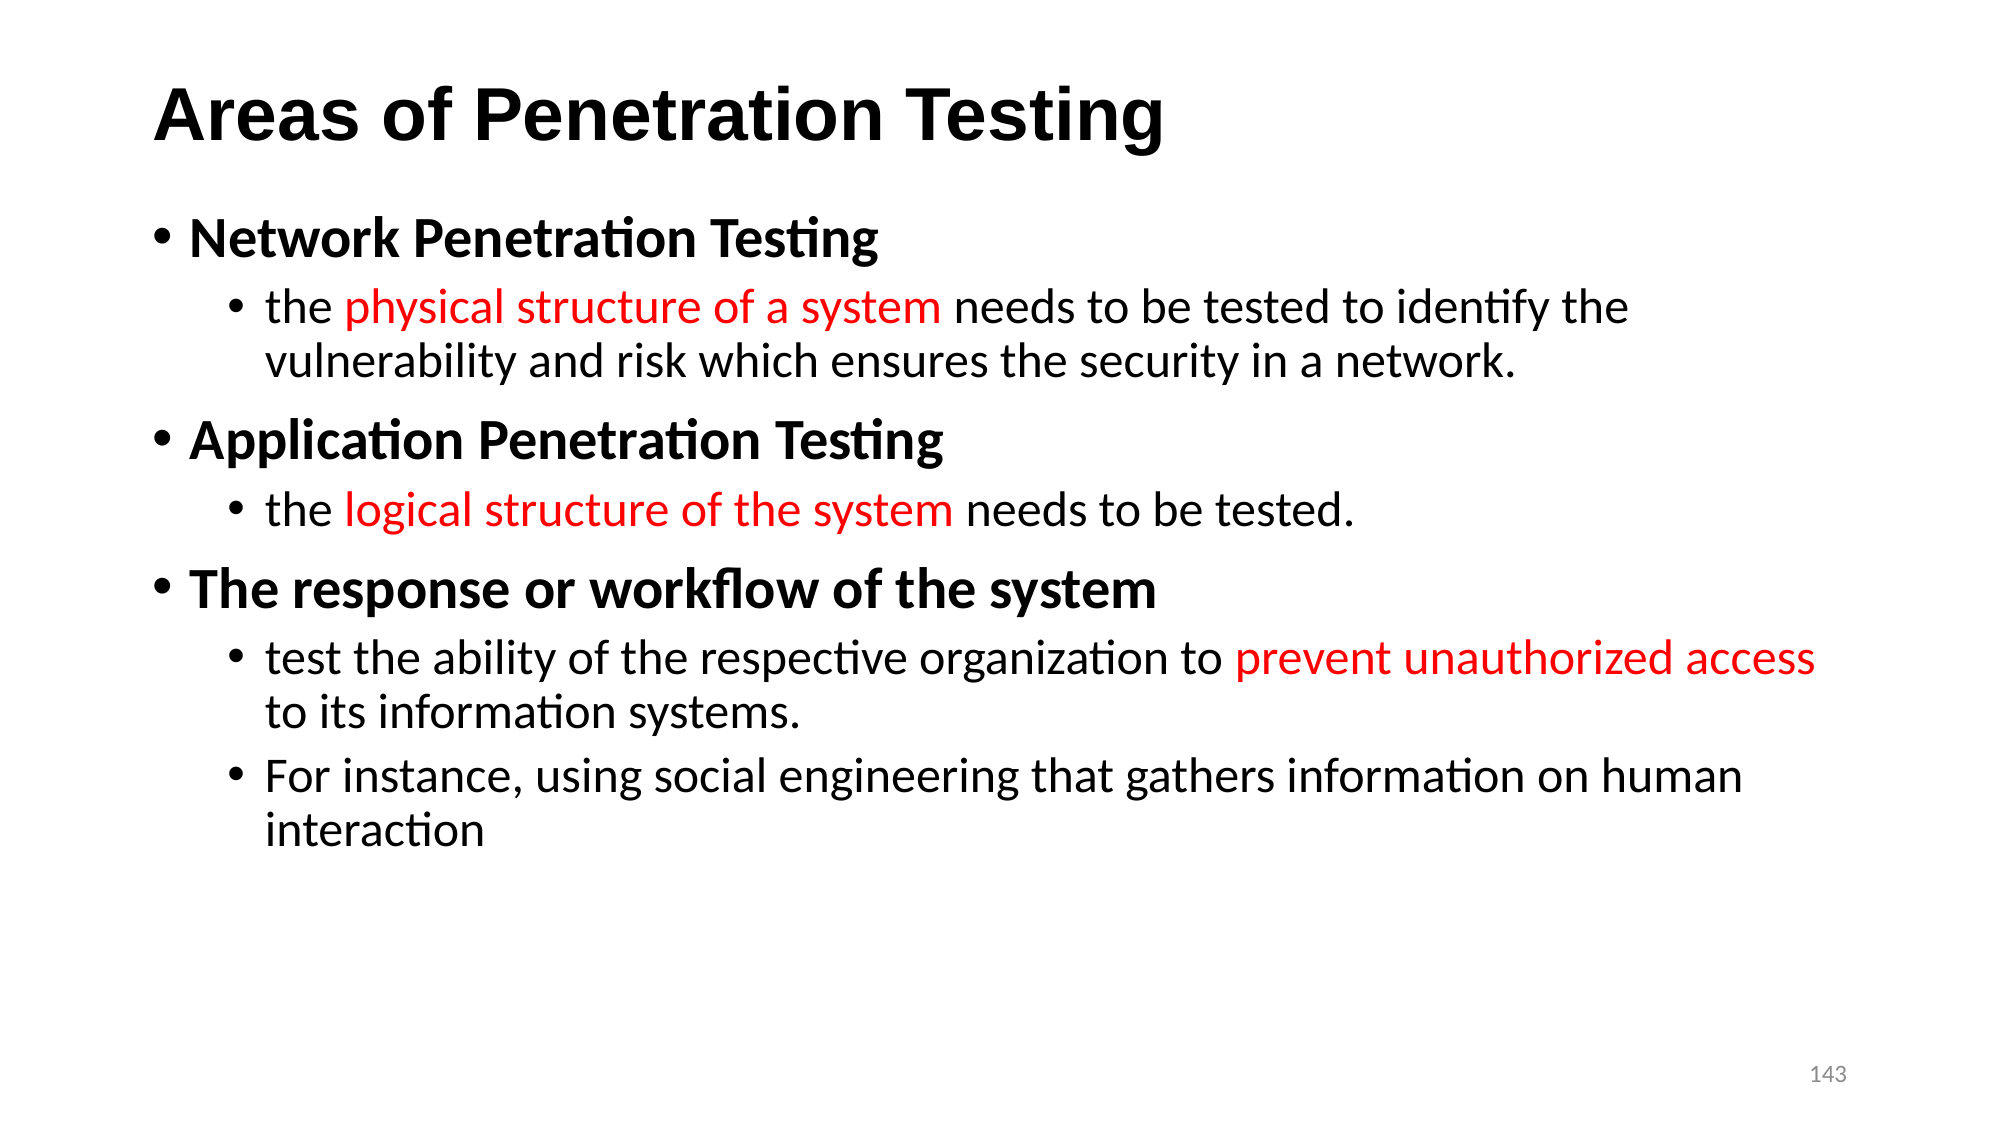

# Areas of Penetration Testing
Network Penetration Testing
the physical structure of a system needs to be tested to identify the vulnerability and risk which ensures the security in a network.
Application Penetration Testing
the logical structure of the system needs to be tested.
The response or workflow of the system
test the ability of the respective organization to prevent unauthorized access to its information systems.
For instance, using social engineering that gathers information on human interaction
143